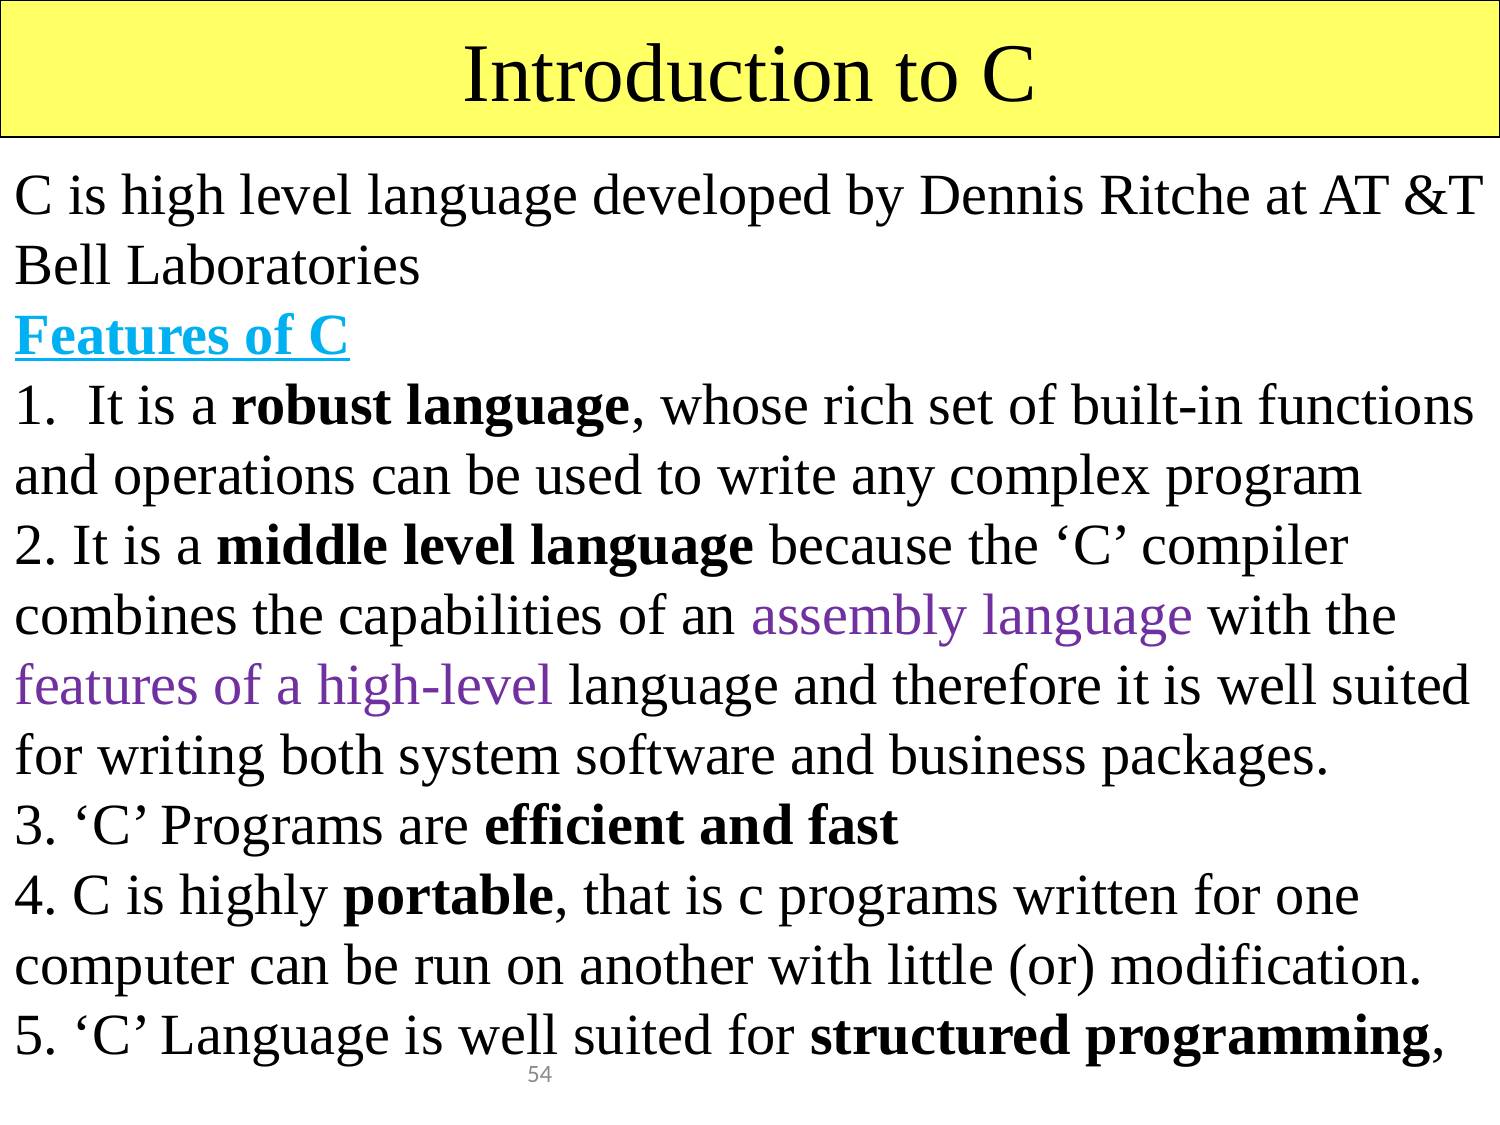

Introduction to C
C is high level language developed by Dennis Ritche at AT &T Bell Laboratories
Features of C
1.  It is a robust language, whose rich set of built-in functions and operations can be used to write any complex program
2. It is a middle level language because the ‘C’ compiler combines the capabilities of an assembly language with the features of a high-level language and therefore it is well suited for writing both system software and business packages.
3. ‘C’ Programs are efficient and fast
4. C is highly portable, that is c programs written for one computer can be run on another with little (or) modification.
5. ‘C’ Language is well suited for structured programming,

54